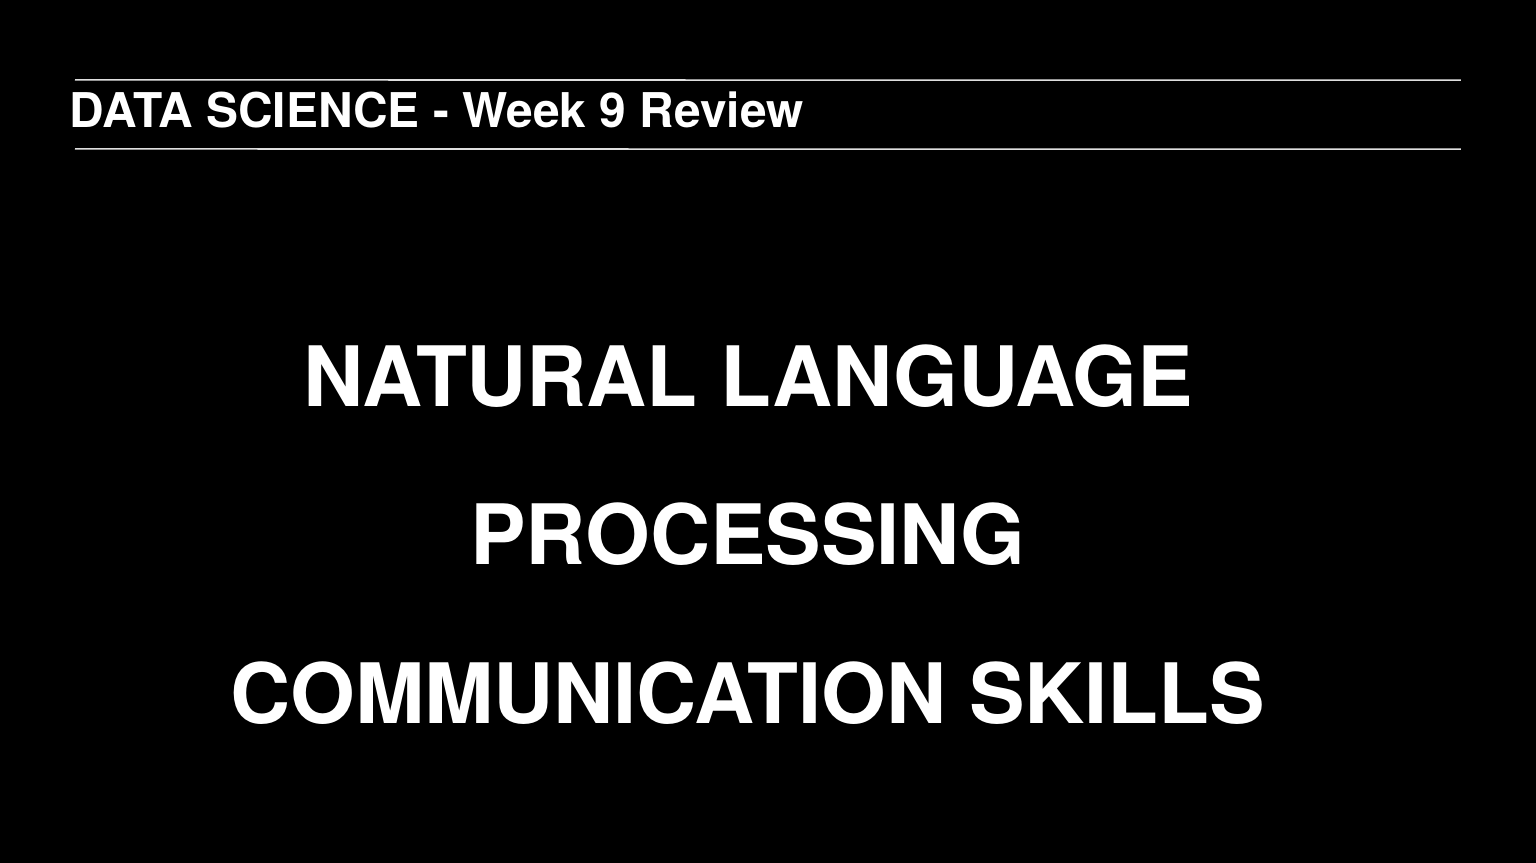

DATA SCIENCE - Week 9 Review

NATURAL LANGUAGE PROCESSING
COMMUNICATION SKILLS